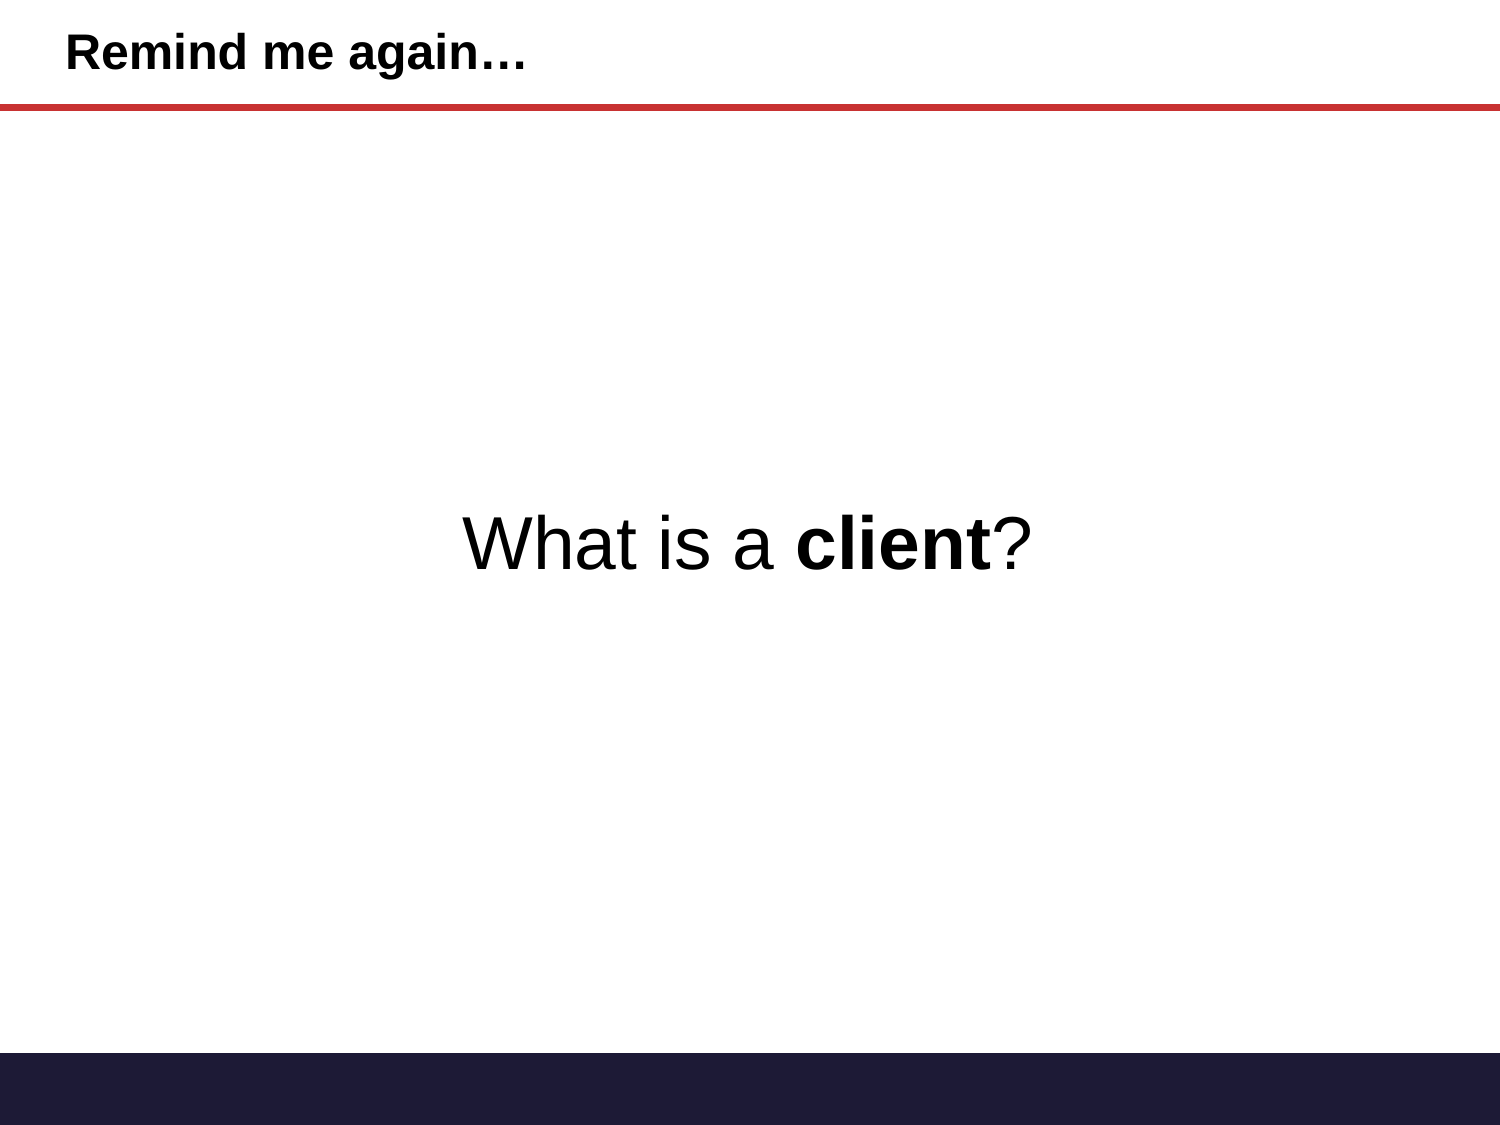

# Remind me again…
What is a client?
In modern web applications there is a constant back-and-forth communication between the visuals displayed on the user’s browser (frontend) and the data and logic stored on the server (backend).